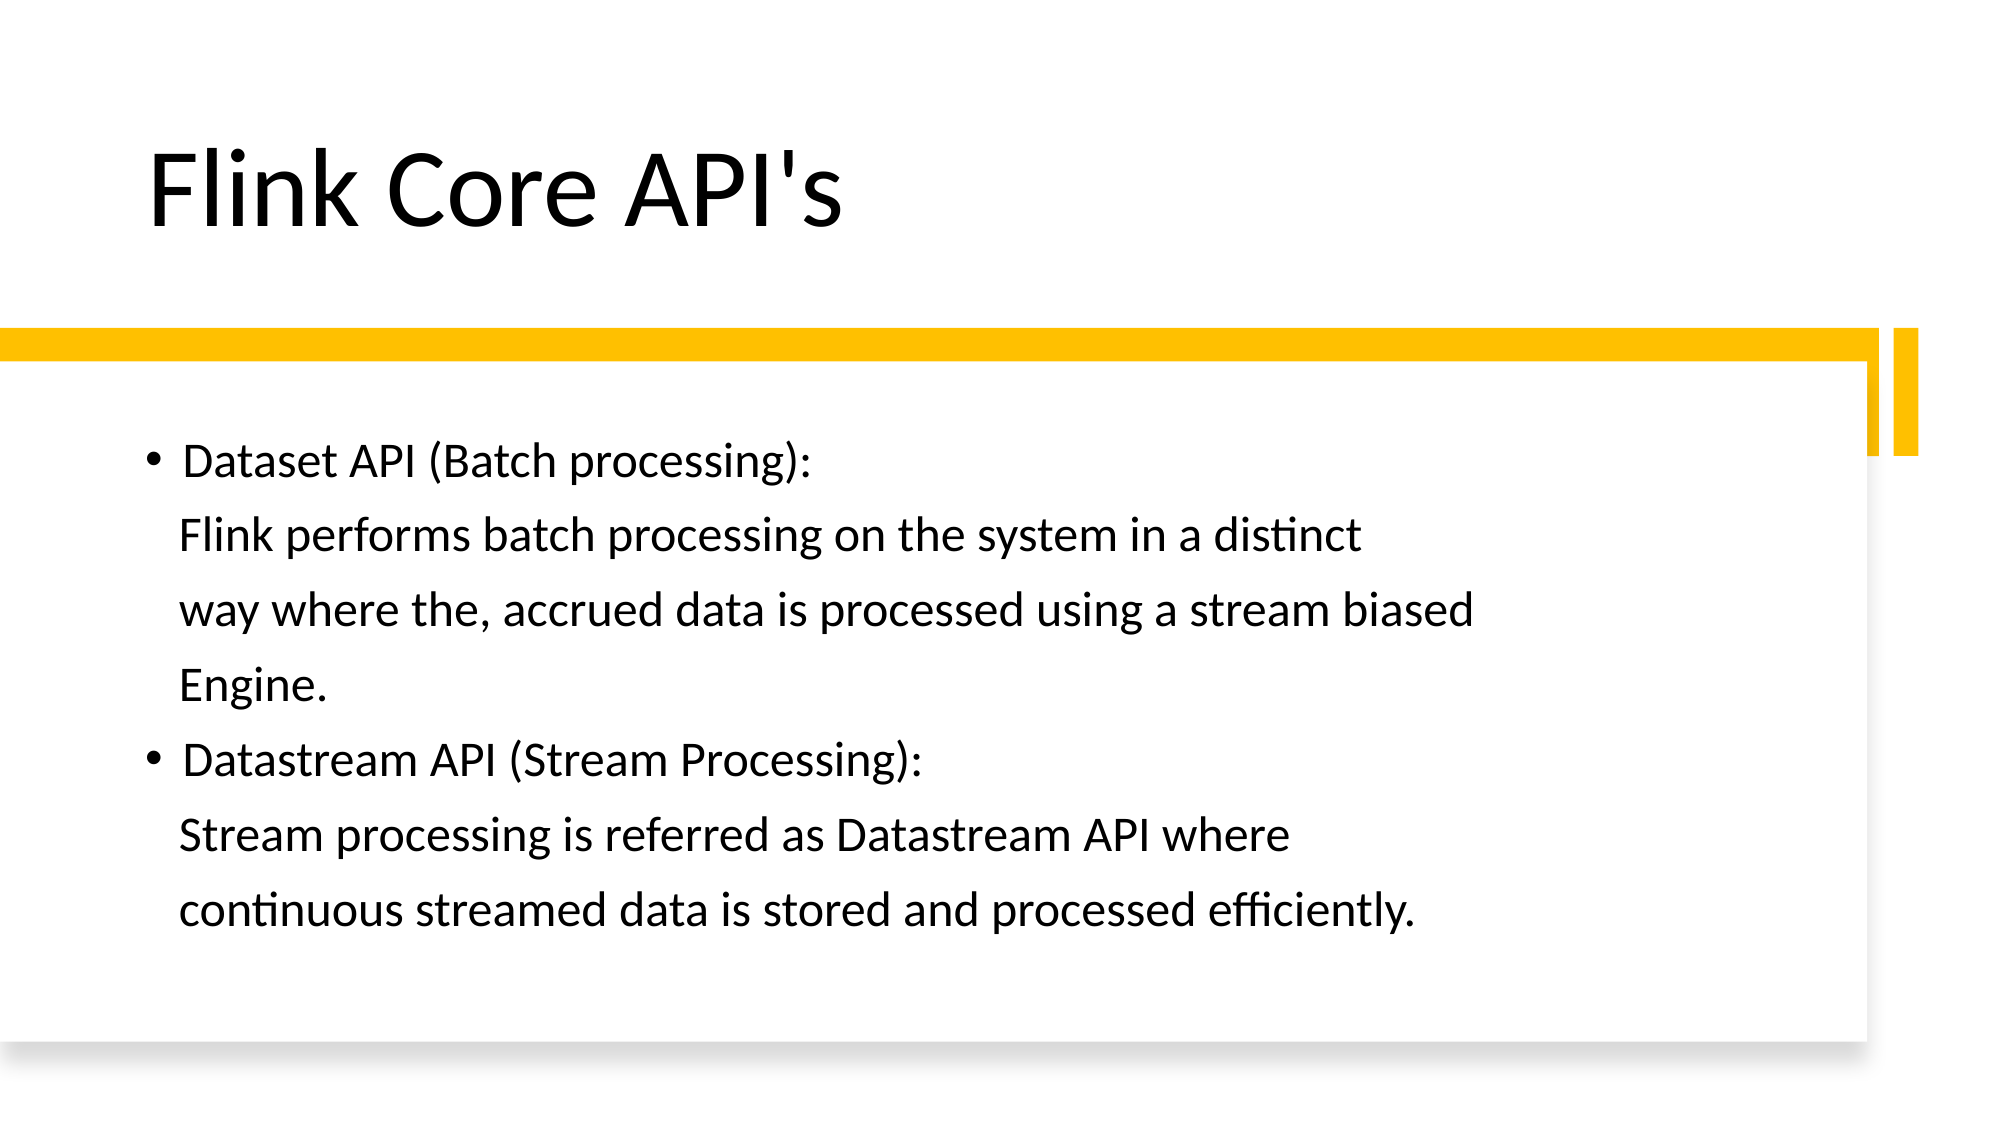

# Flink Core API's

Dataset API (Batch processing):
   Flink performs batch processing on the system in a distinct
   way where the, accrued data is processed using a stream biased
   Engine.
Datastream API (Stream Processing):
   Stream processing is referred as Datastream API where
   continuous streamed data is stored and processed efficiently.